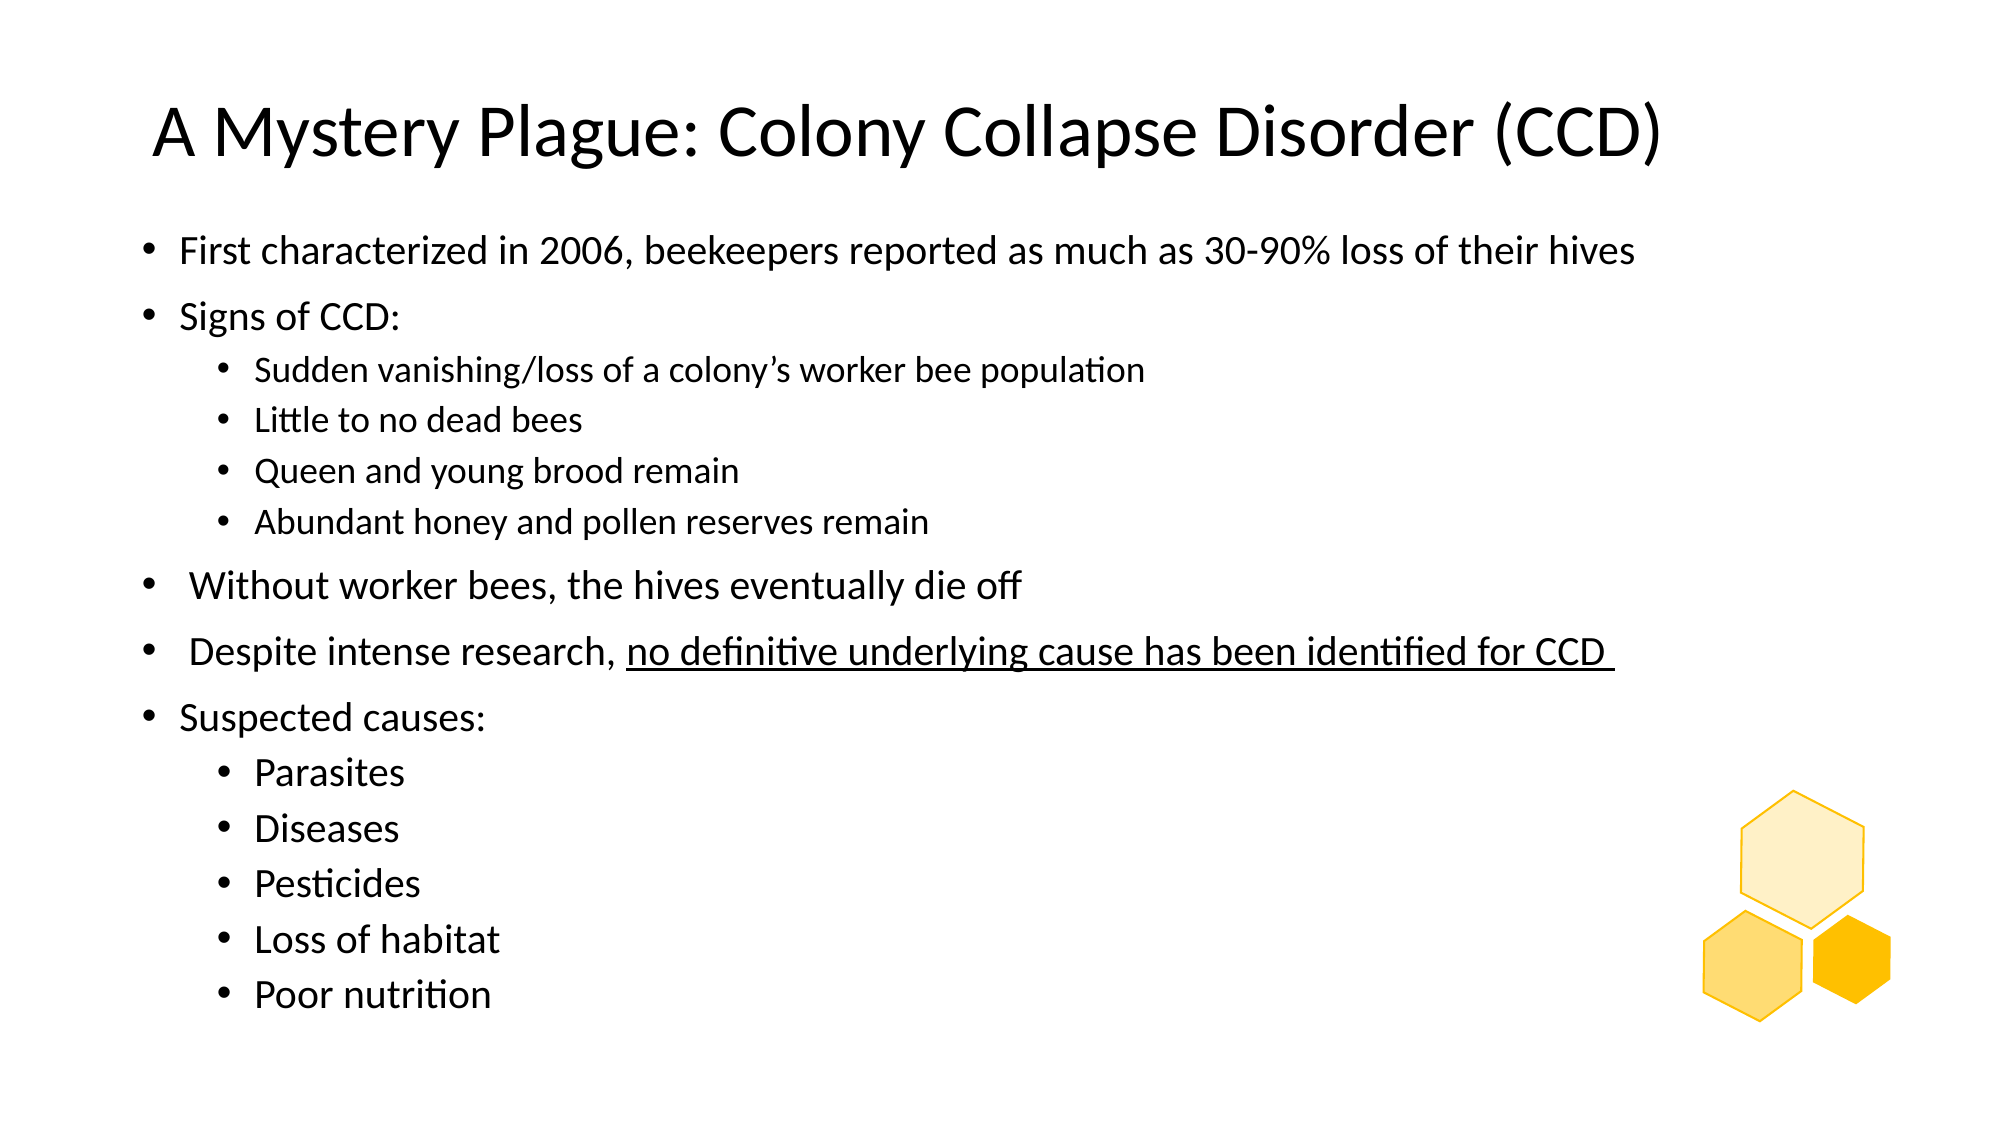

# A Mystery Plague: Colony Collapse Disorder (CCD)
First characterized in 2006, beekeepers reported as much as 30-90% loss of their hives
Signs of CCD:
Sudden vanishing/loss of a colony’s worker bee population
Little to no dead bees
Queen and young brood remain
Abundant honey and pollen reserves remain
 Without worker bees, the hives eventually die off
 Despite intense research, no definitive underlying cause has been identified for CCD
Suspected causes:
Parasites
Diseases
Pesticides
Loss of habitat
Poor nutrition